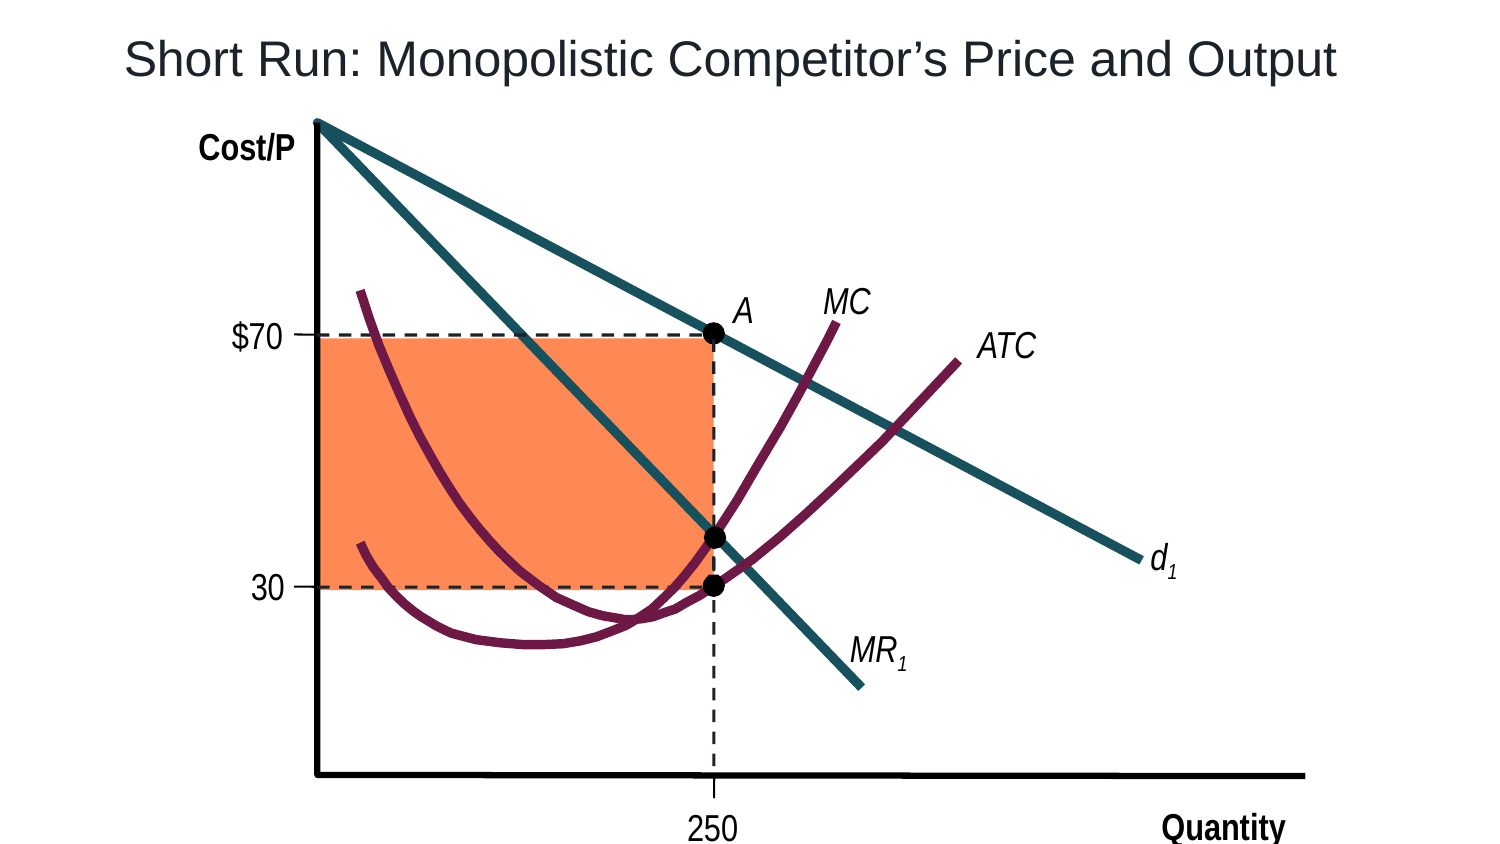

Short Run: Monopolistic Competitor’s Price and Output
Cost/P

Quantity

MC
A

$70
ATC

d1

30

MR1

250